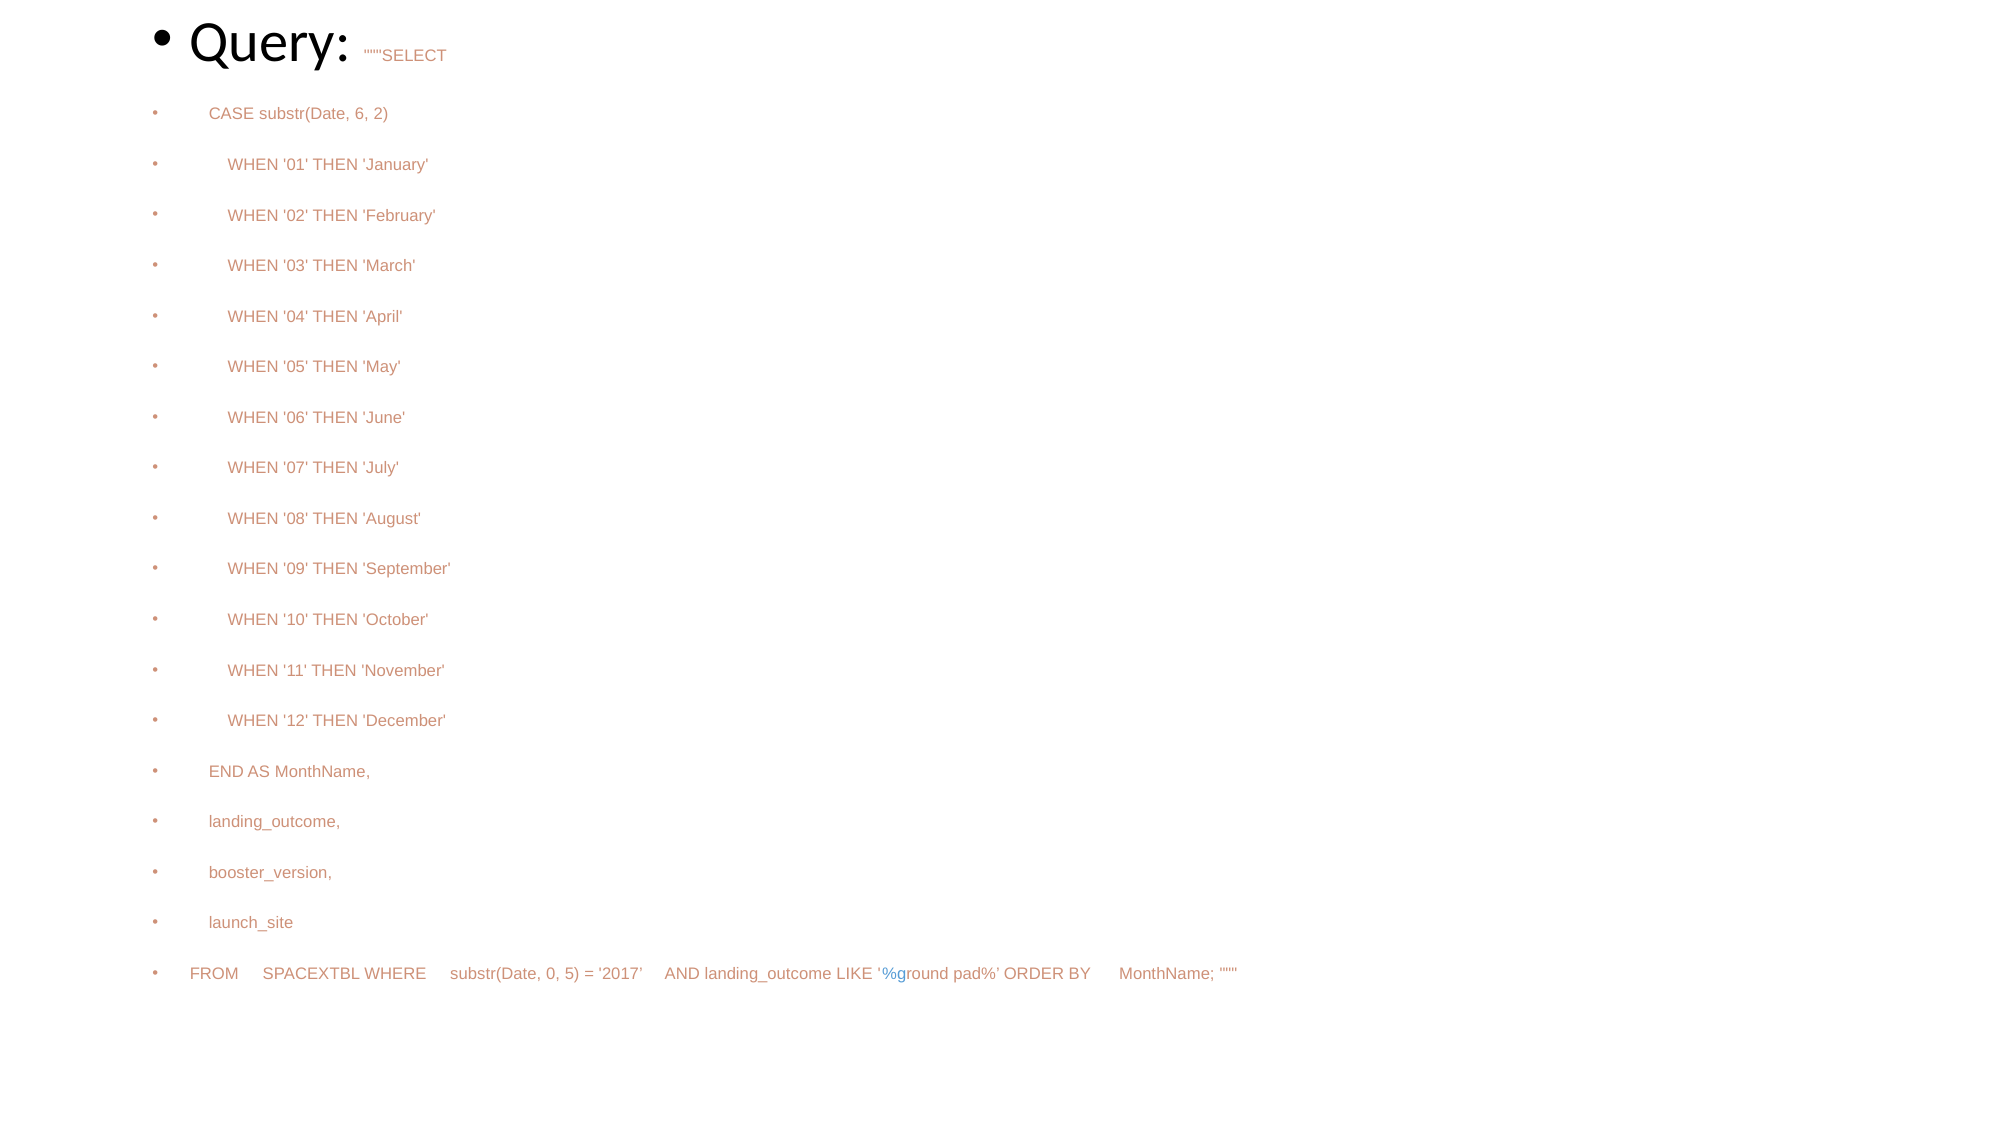

Query: """SELECT
    CASE substr(Date, 6, 2)
        WHEN '01' THEN 'January'
        WHEN '02' THEN 'February'
        WHEN '03' THEN 'March'
        WHEN '04' THEN 'April'
        WHEN '05' THEN 'May'
        WHEN '06' THEN 'June'
        WHEN '07' THEN 'July'
        WHEN '08' THEN 'August'
        WHEN '09' THEN 'September'
        WHEN '10' THEN 'October'
        WHEN '11' THEN 'November'
        WHEN '12' THEN 'December'
    END AS MonthName,
    landing_outcome,
    booster_version,
    launch_site
FROM     SPACEXTBL WHERE     substr(Date, 0, 5) = '2017’     AND landing_outcome LIKE '%ground pad%’ ORDER BY      MonthName; """